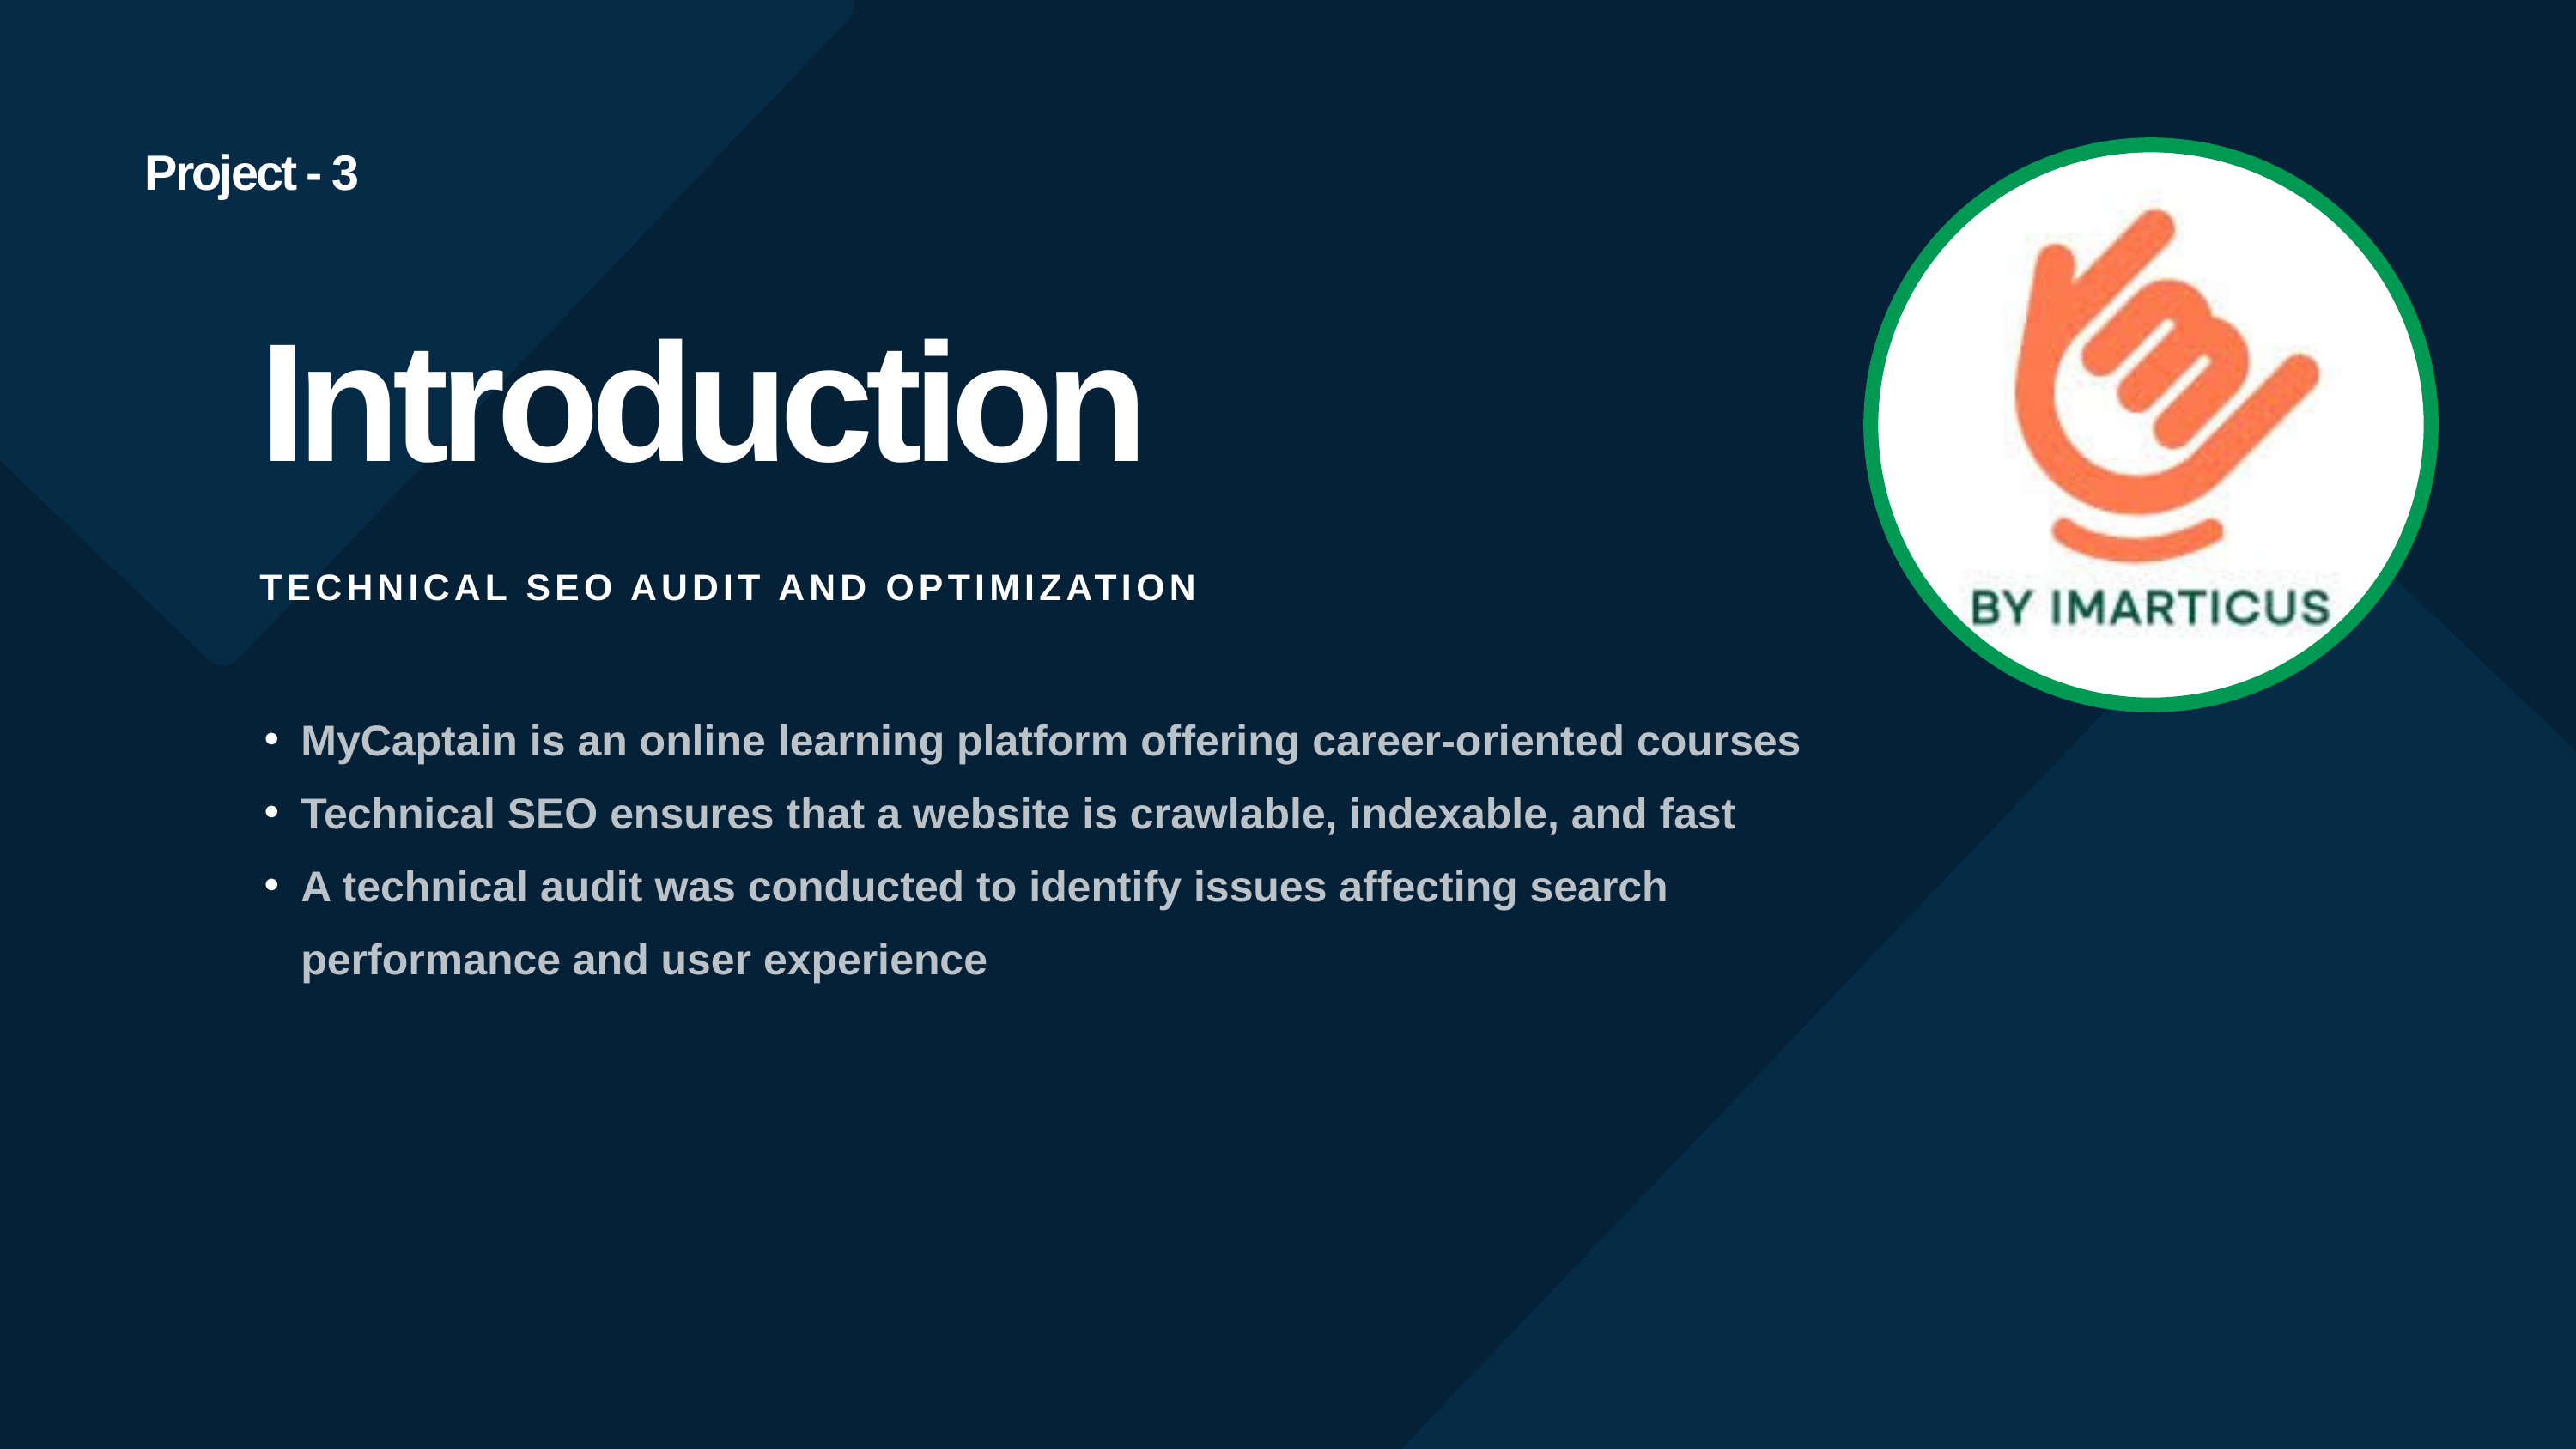

Project - 3
Introduction
TECHNICAL SEO AUDIT AND OPTIMIZATION

MyCaptain is an online learning platform offering career-oriented courses
Technical SEO ensures that a website is crawlable, indexable, and fast
A technical audit was conducted to identify issues affecting search performance and user experience